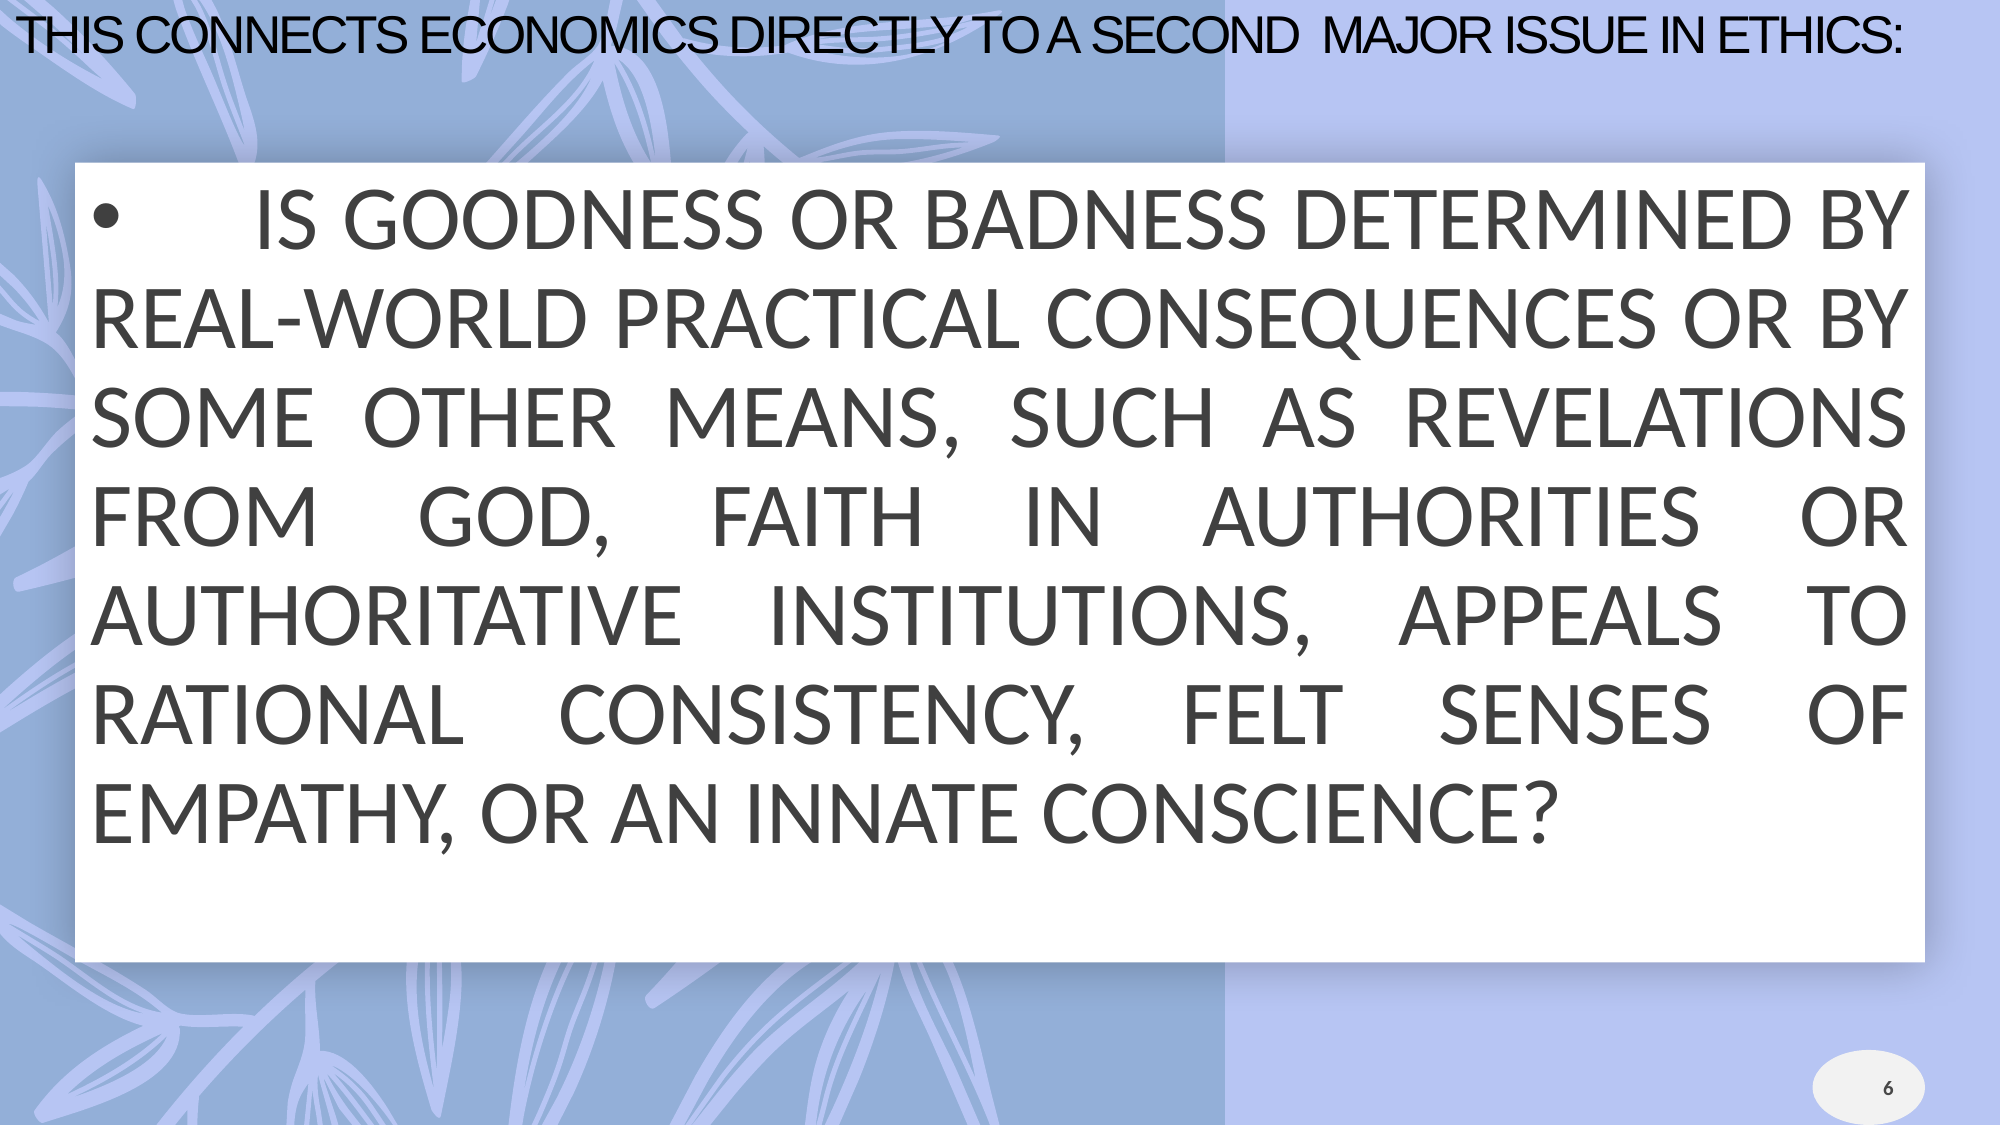

# This connects economics directly to a second  major issue in ethics:

      Is goodness or badness determined by real-world practical consequences or by some other means, such as revelations from God, faith in authorities or authoritative institutions, appeals to rational consistency, felt senses of empathy, or an innate conscience?
6